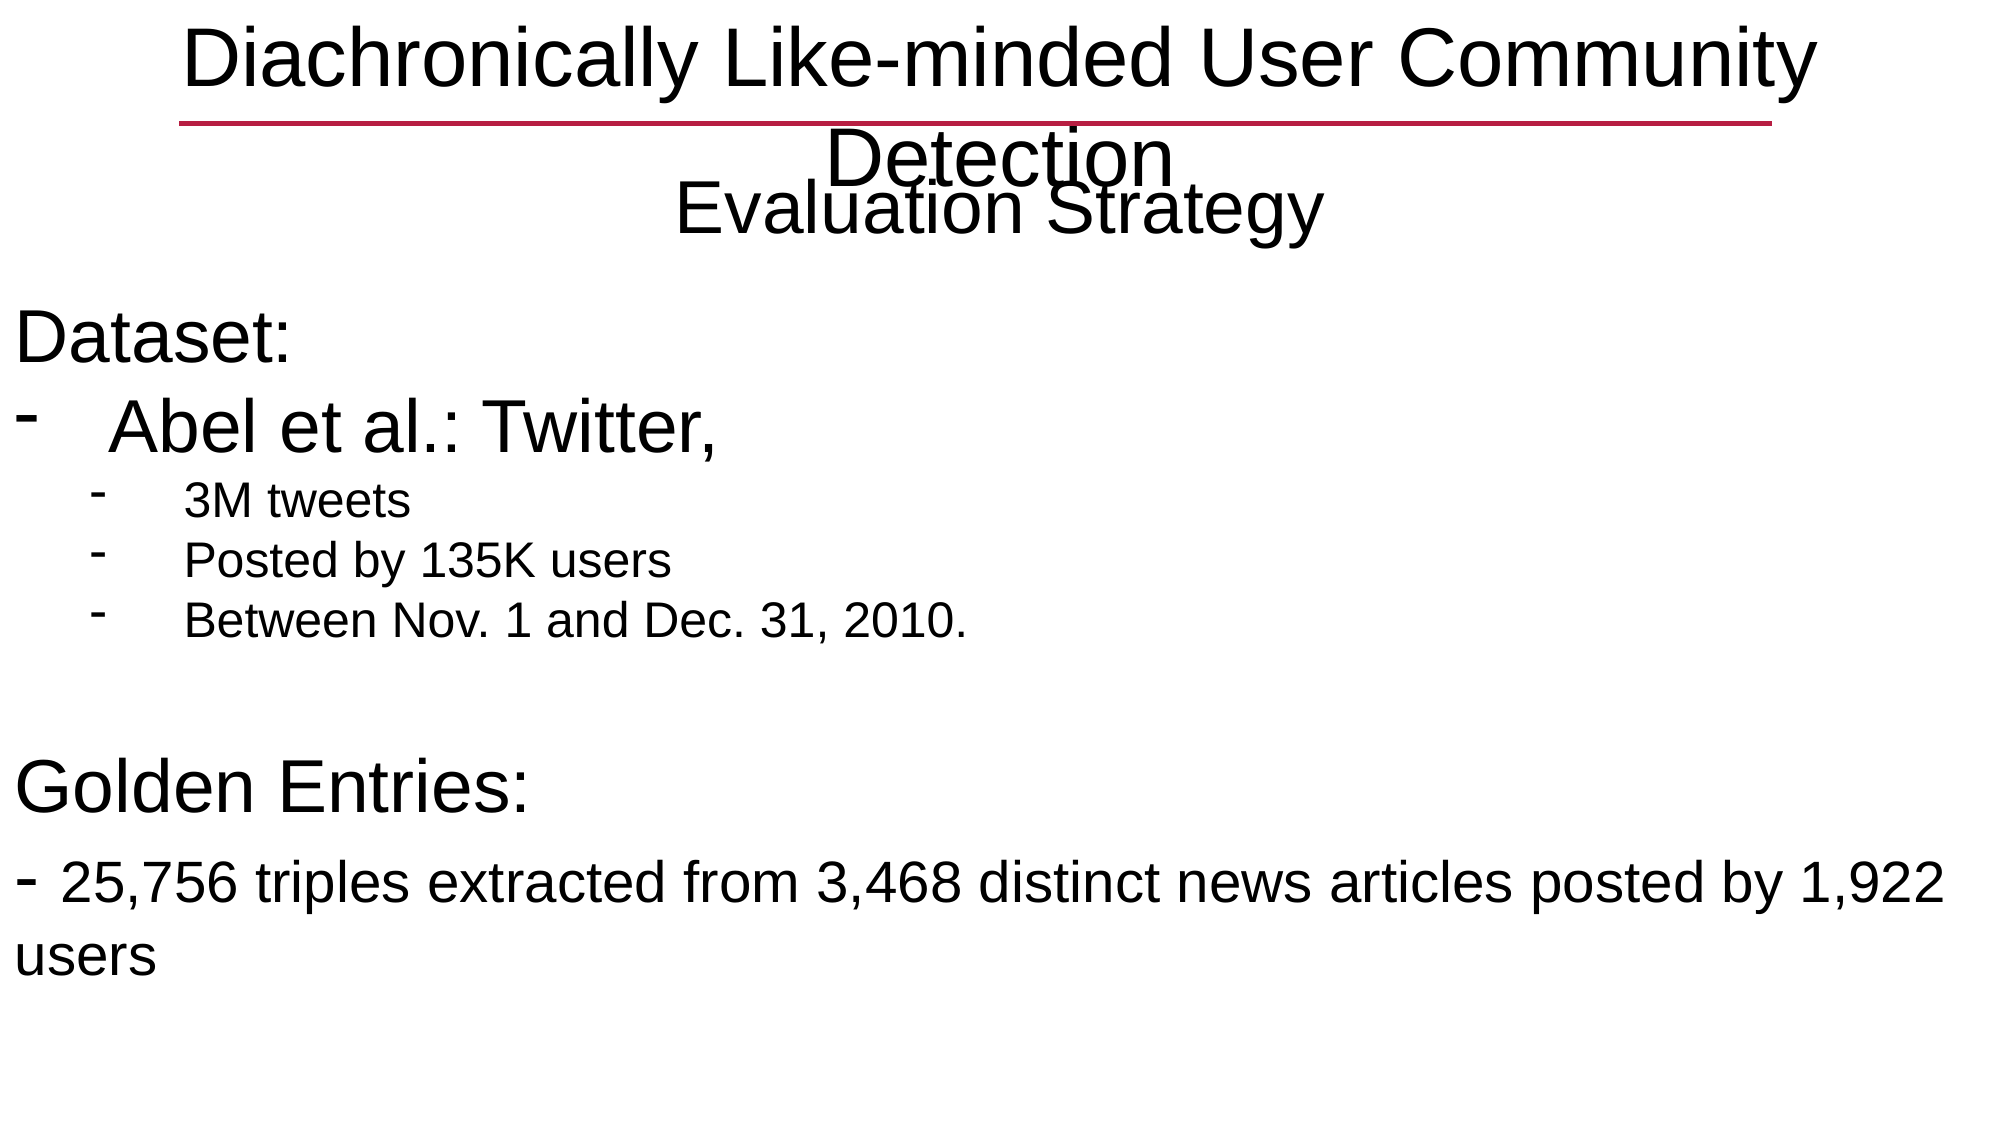

Diachronically Like-minded User Community Detection
# Evaluation Strategy
Dataset:
Abel et al.: Twitter,
3M tweets
Posted by 135K users
Between Nov. 1 and Dec. 31, 2010.

Golden Entries:
- 25,756 triples extracted from 3,468 distinct news articles posted by 1,922 users